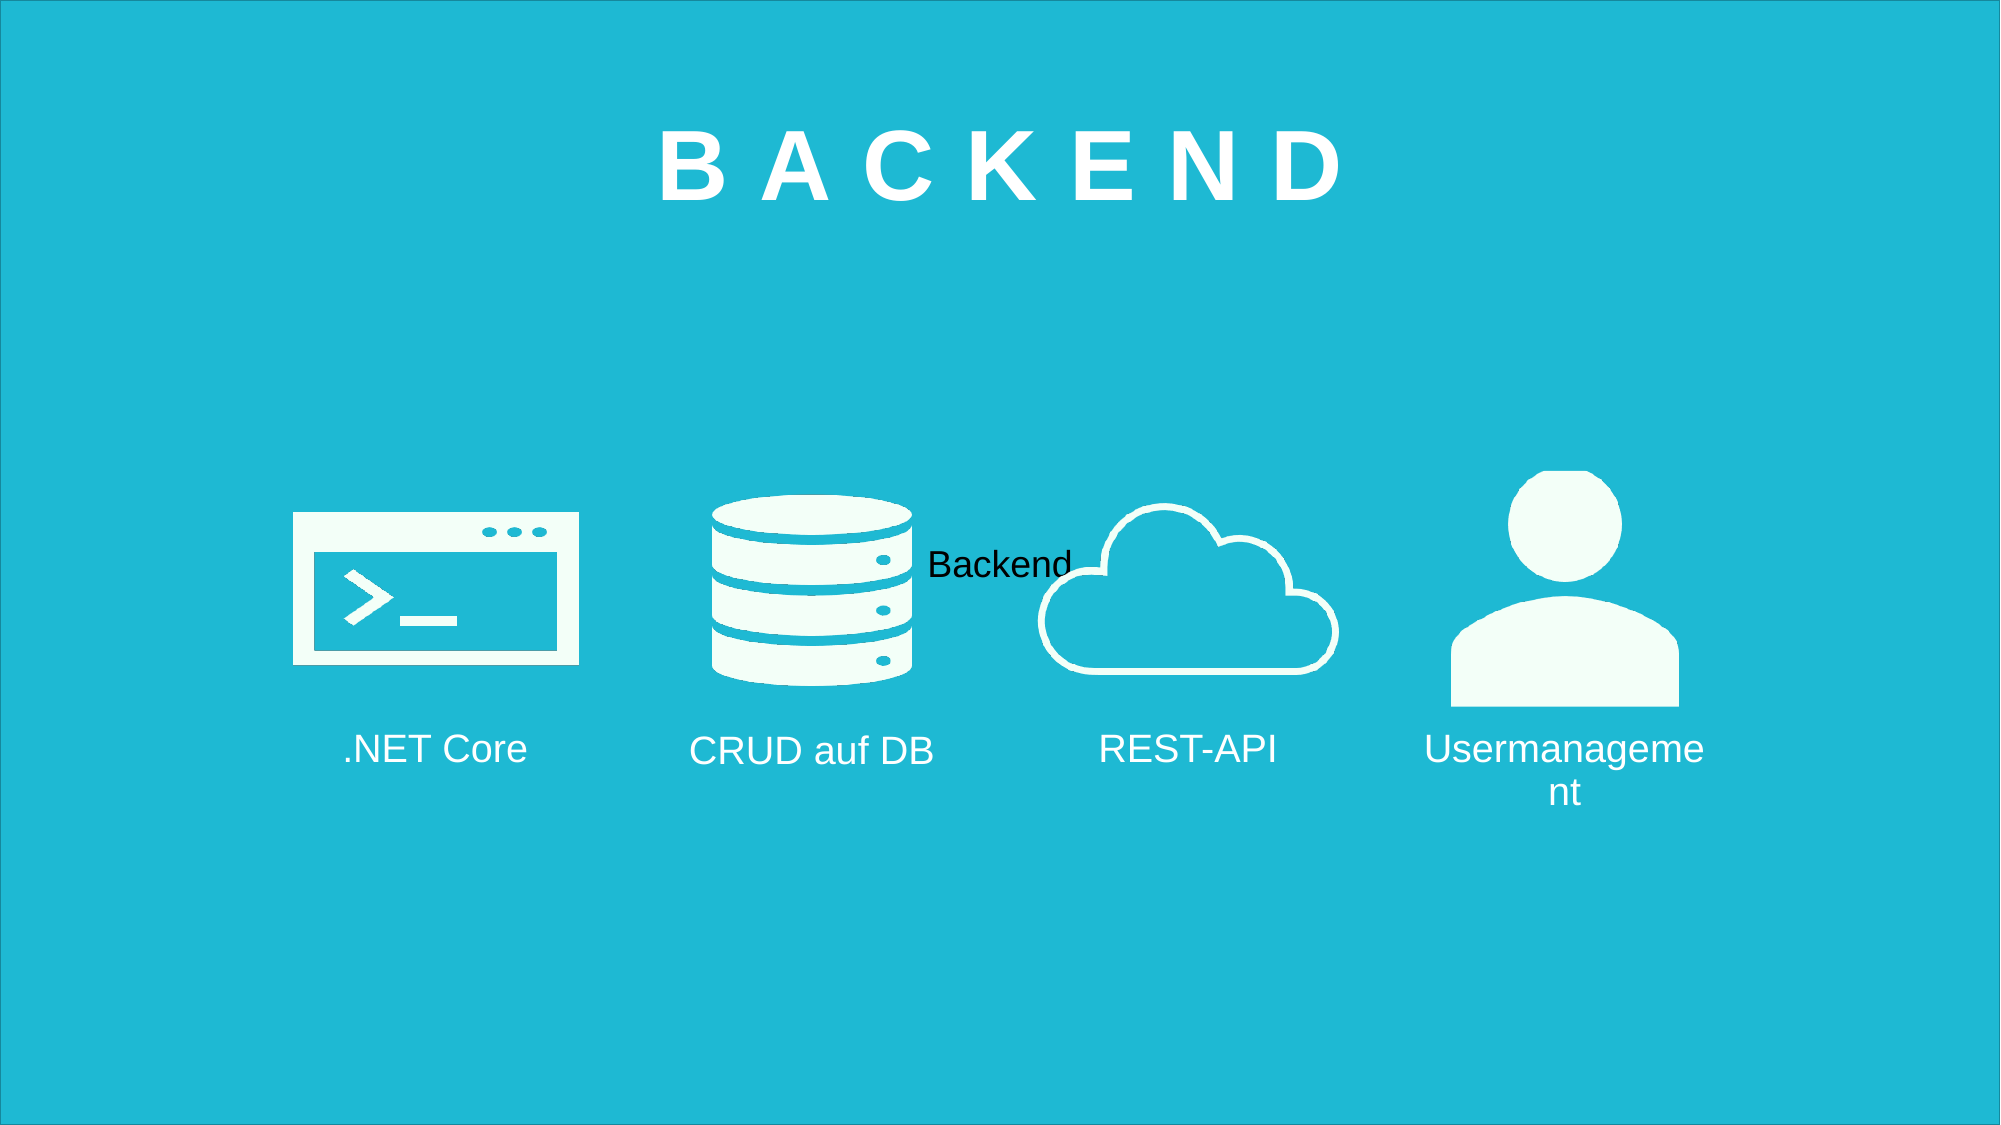

Backend
# Backend
.NET Core
CRUD auf DB
REST-API
Usermanagement

Usermanagement